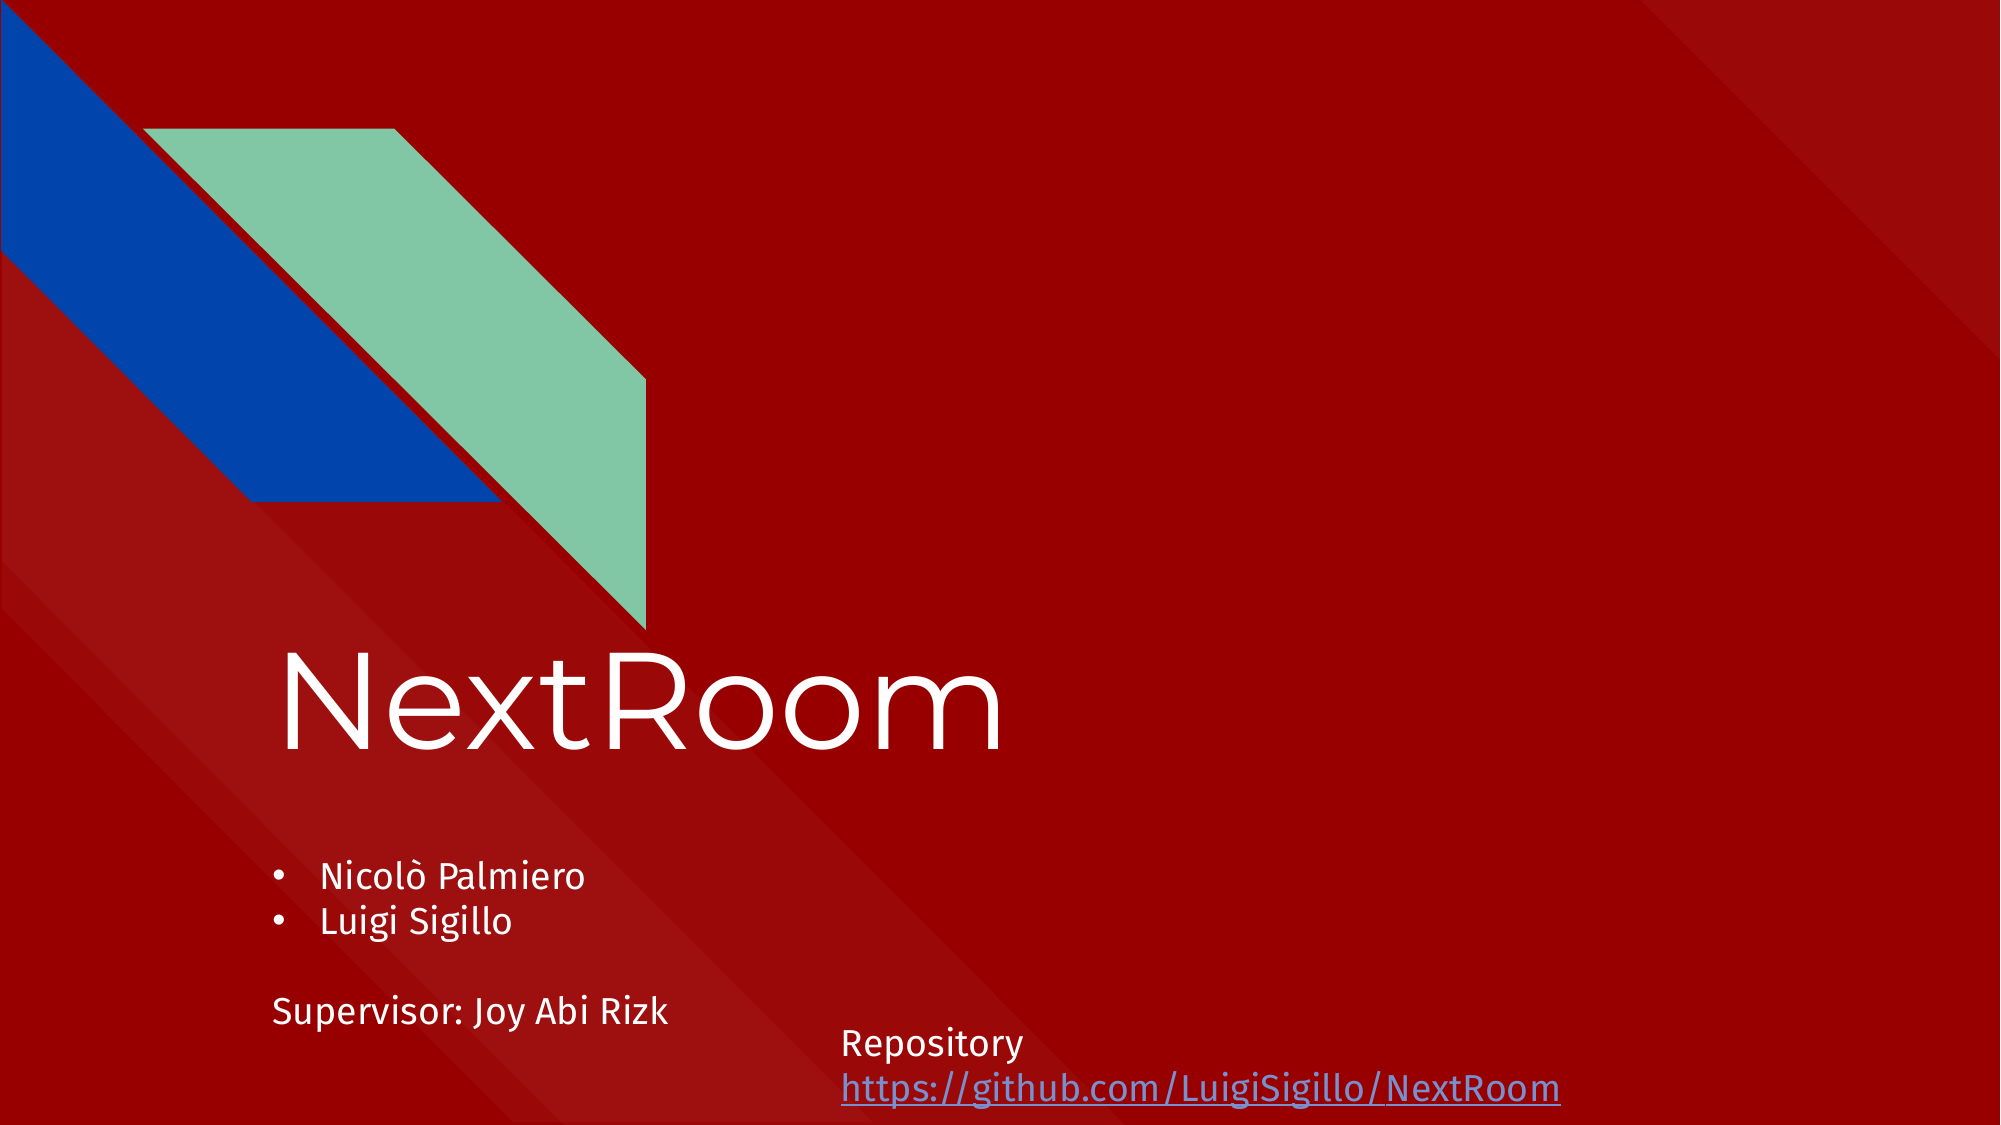

# NextRoom
Nicolò Palmiero
Luigi Sigillo

Supervisor: Joy Abi Rizk
Repository
https://github.com/LuigiSigillo/NextRoom